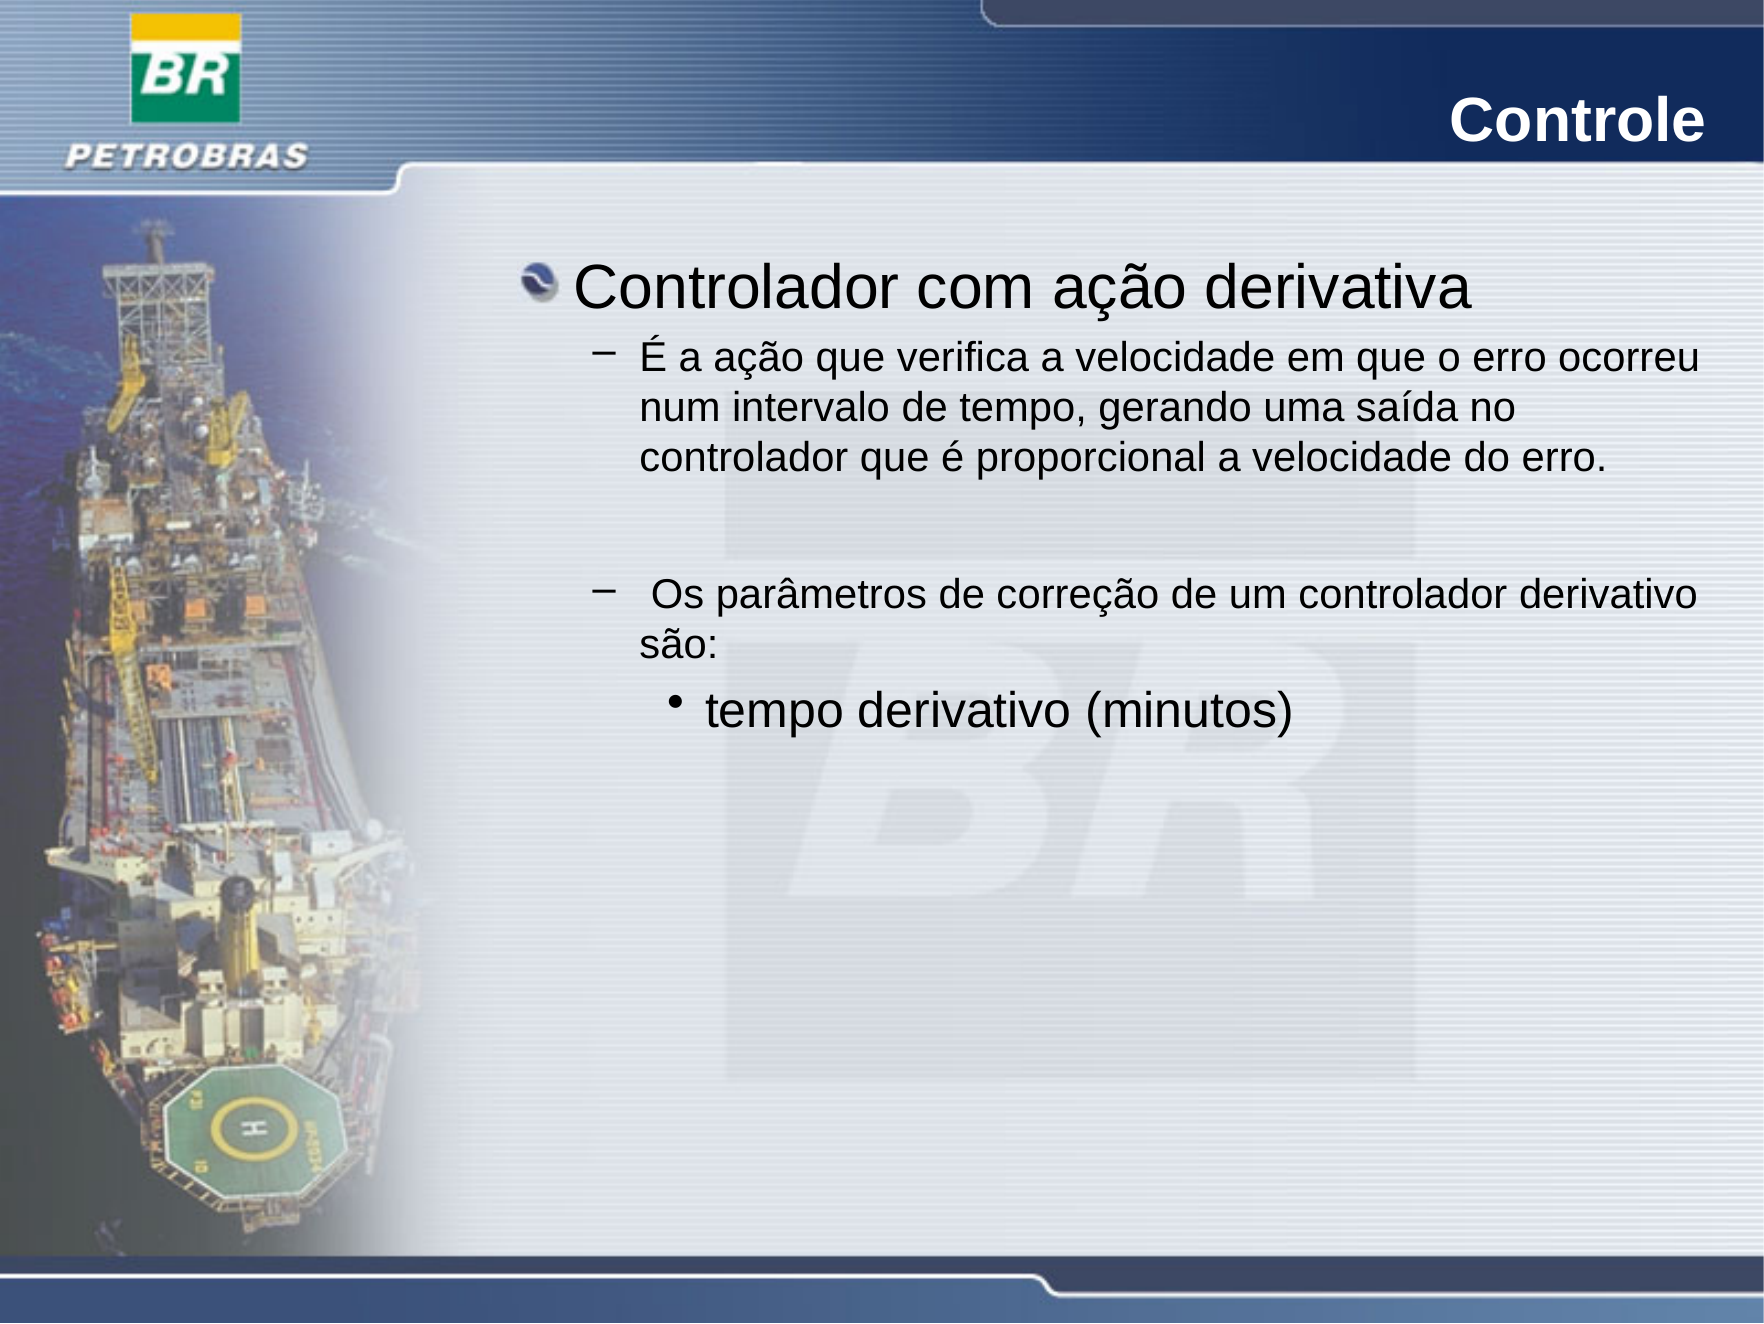

# Controle
Controlador com ação derivativa
É a ação que verifica a velocidade em que o erro ocorreu num intervalo de tempo, gerando uma saída no controlador que é proporcional a velocidade do erro.

 Os parâmetros de correção de um controlador derivativo são:
tempo derivativo (minutos)